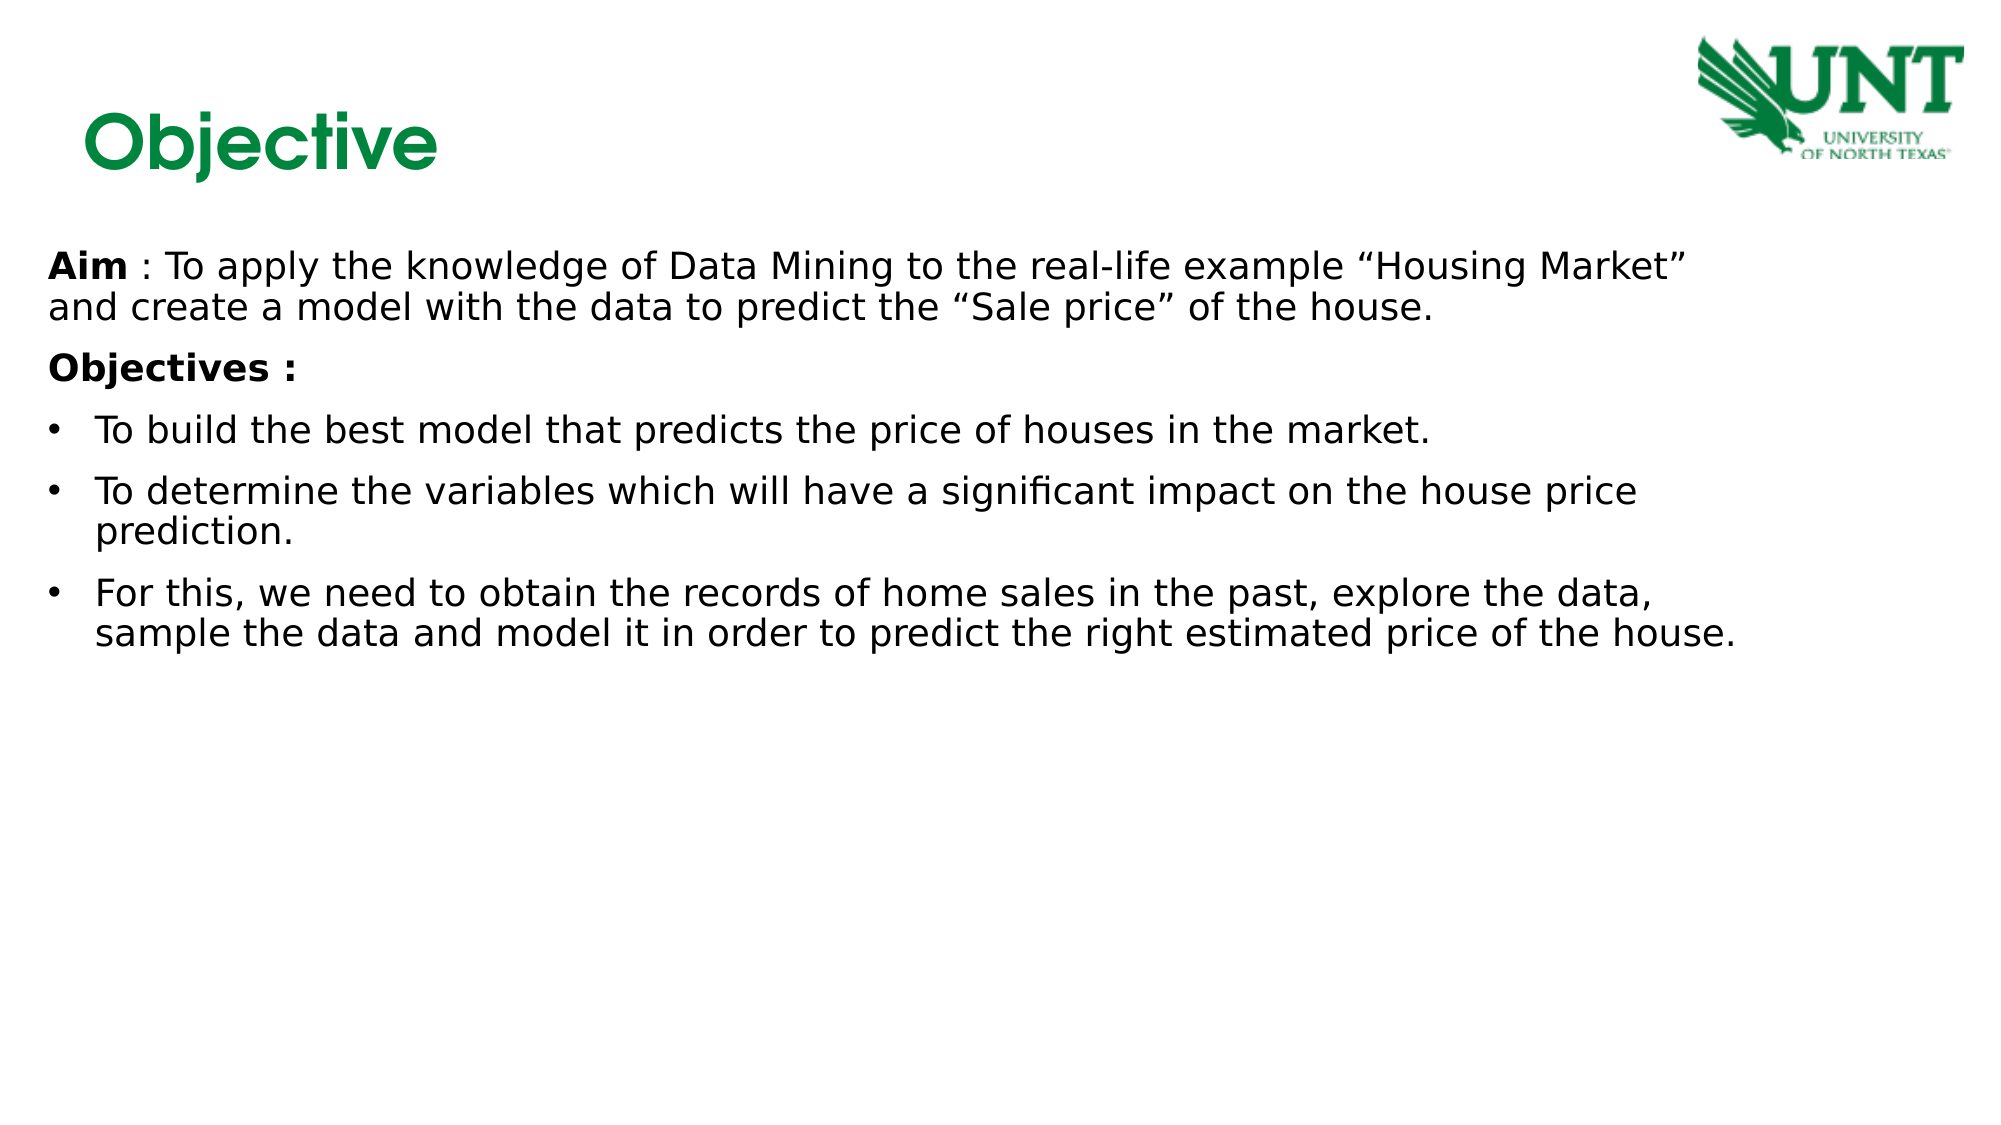

Objective
Aim : To apply the knowledge of Data Mining to the real-life example “Housing Market”  and create a model with the data to predict the “Sale price” of the house.
Objectives :
To build the best model that predicts the price of houses in the market.
To determine the variables which will have a significant impact on the house price prediction.
For this, we need to obtain the records of home sales in the past, explore the data, sample the data and model it in order to predict the right estimated price of the house.